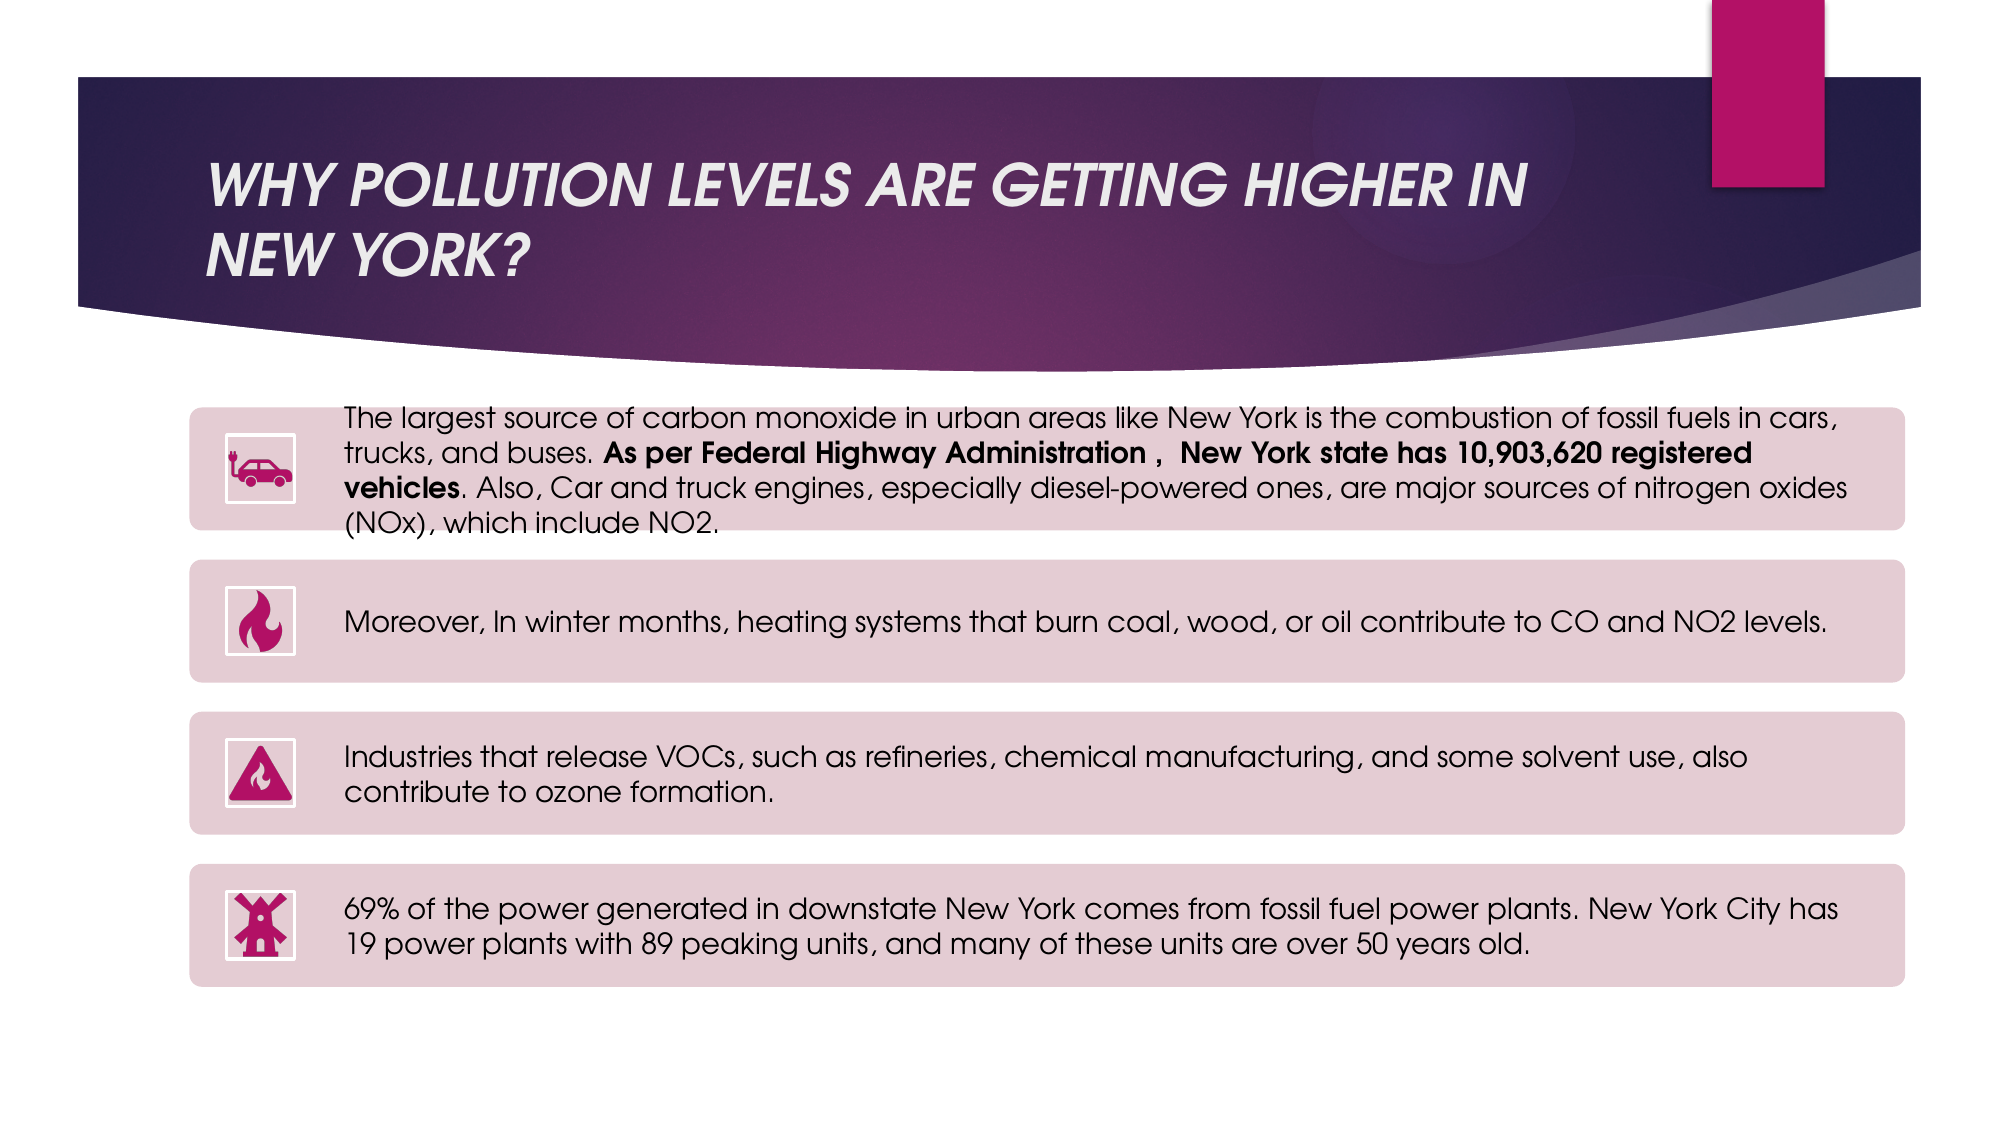

# WHY POLLUTION LEVELS ARE GETTING HIGHER IN NEW YORK?
The largest source of carbon monoxide in urban areas like New York is the combustion of fossil fuels in cars, trucks, and buses. As per Federal Highway Administration ,  New York state has 10,903,620 registered vehicles. Also, Car and truck engines, especially diesel-powered ones, are major sources of nitrogen oxides (NOx), which include NO2.
Moreover, In winter months, heating systems that burn coal, wood, or oil contribute to CO and NO2 levels.
Industries that release VOCs, such as refineries, chemical manufacturing, and some solvent use, also contribute to ozone formation.
69% of the power generated in downstate New York comes from fossil fuel power plants. New York City has 19 power plants with 89 peaking units, and many of these units are over 50 years old.